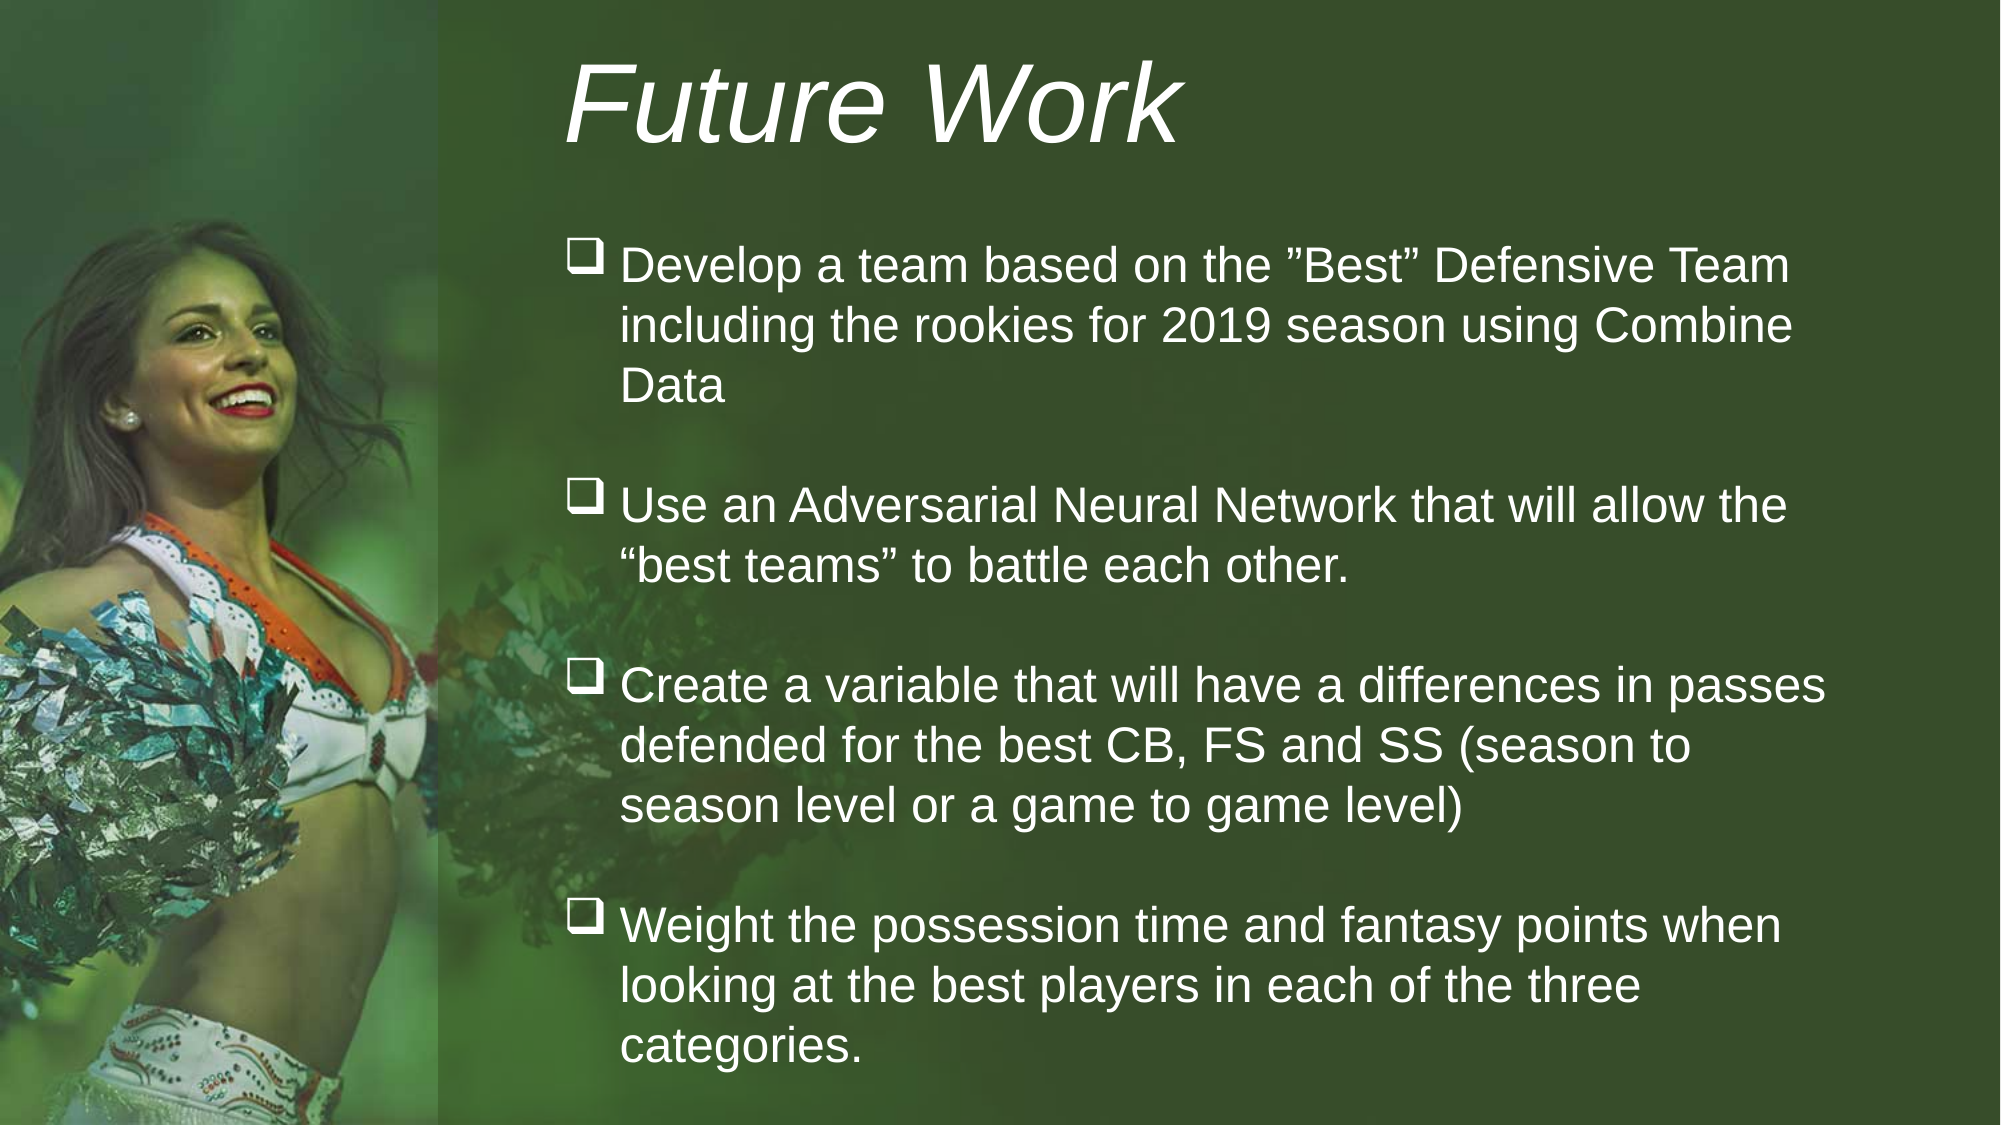

Future Work
Develop a team based on the ”Best” Defensive Team including the rookies for 2019 season using Combine Data

Use an Adversarial Neural Network that will allow the “best teams” to battle each other.

Create a variable that will have a differences in passes defended for the best CB, FS and SS (season to season level or a game to game level)

Weight the possession time and fantasy points when looking at the best players in each of the three categories.